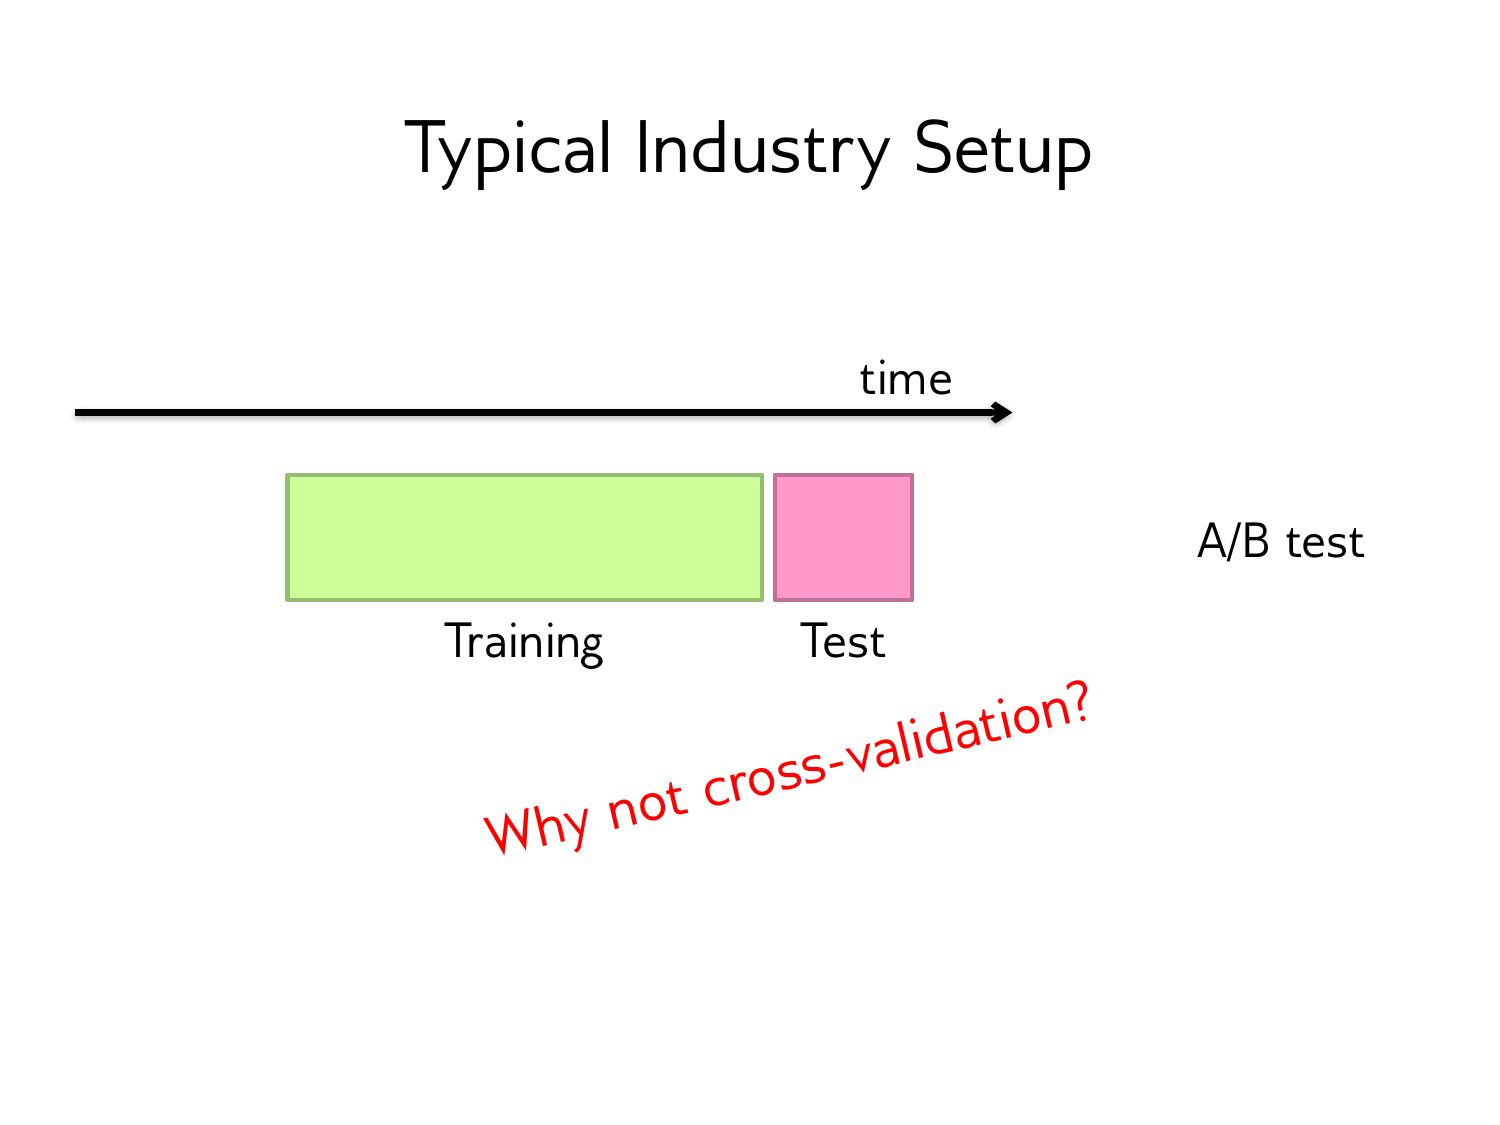

Typical Industry Setup
time

A/B test
Training
Test
Why not cross-validation?